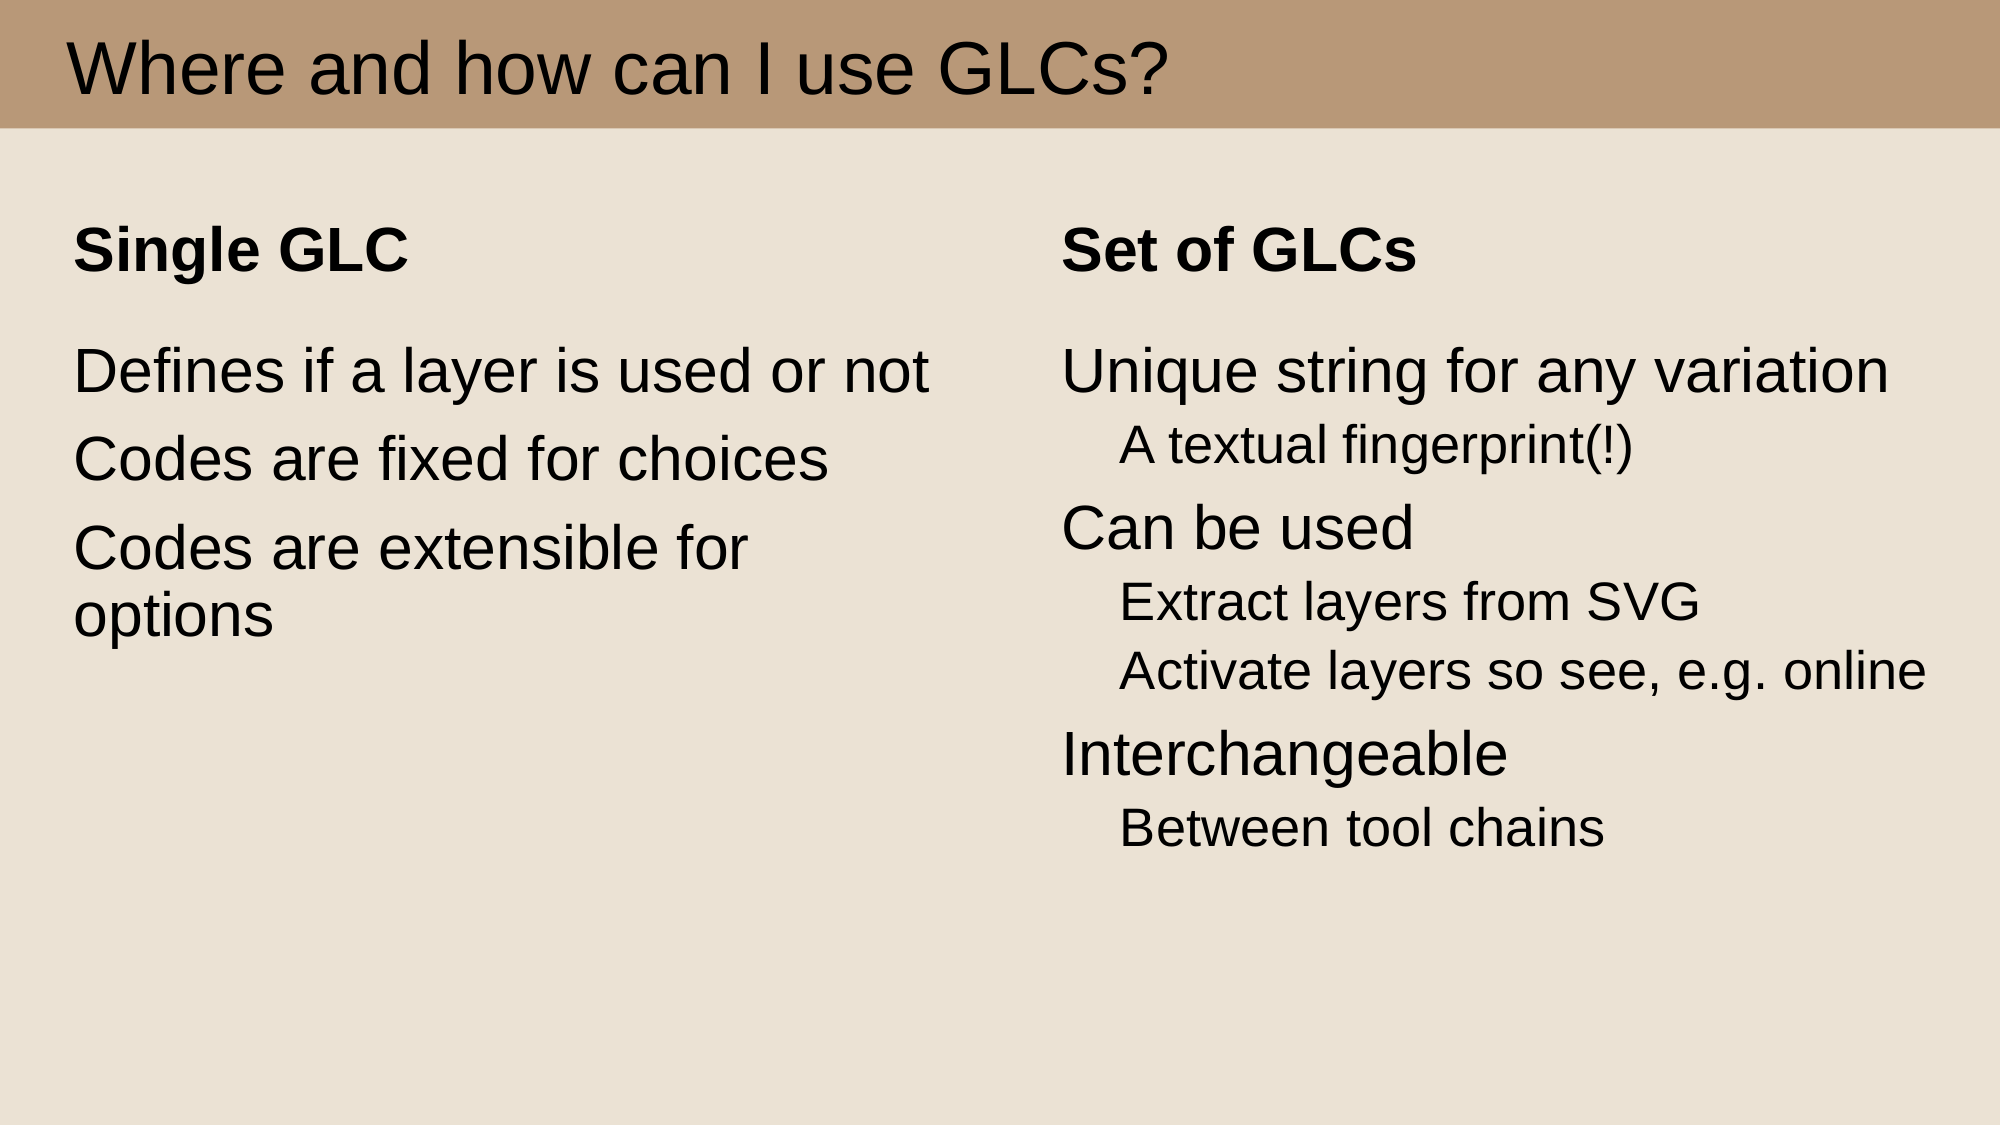

# Where and how can I use GLCs?
Single GLC
Set of GLCs
Unique string for any variation
A textual fingerprint(!)
Can be used
Extract layers from SVG
Activate layers so see, e.g. online
Interchangeable
Between tool chains
Defines if a layer is used or not
Codes are fixed for choices
Codes are extensible for options